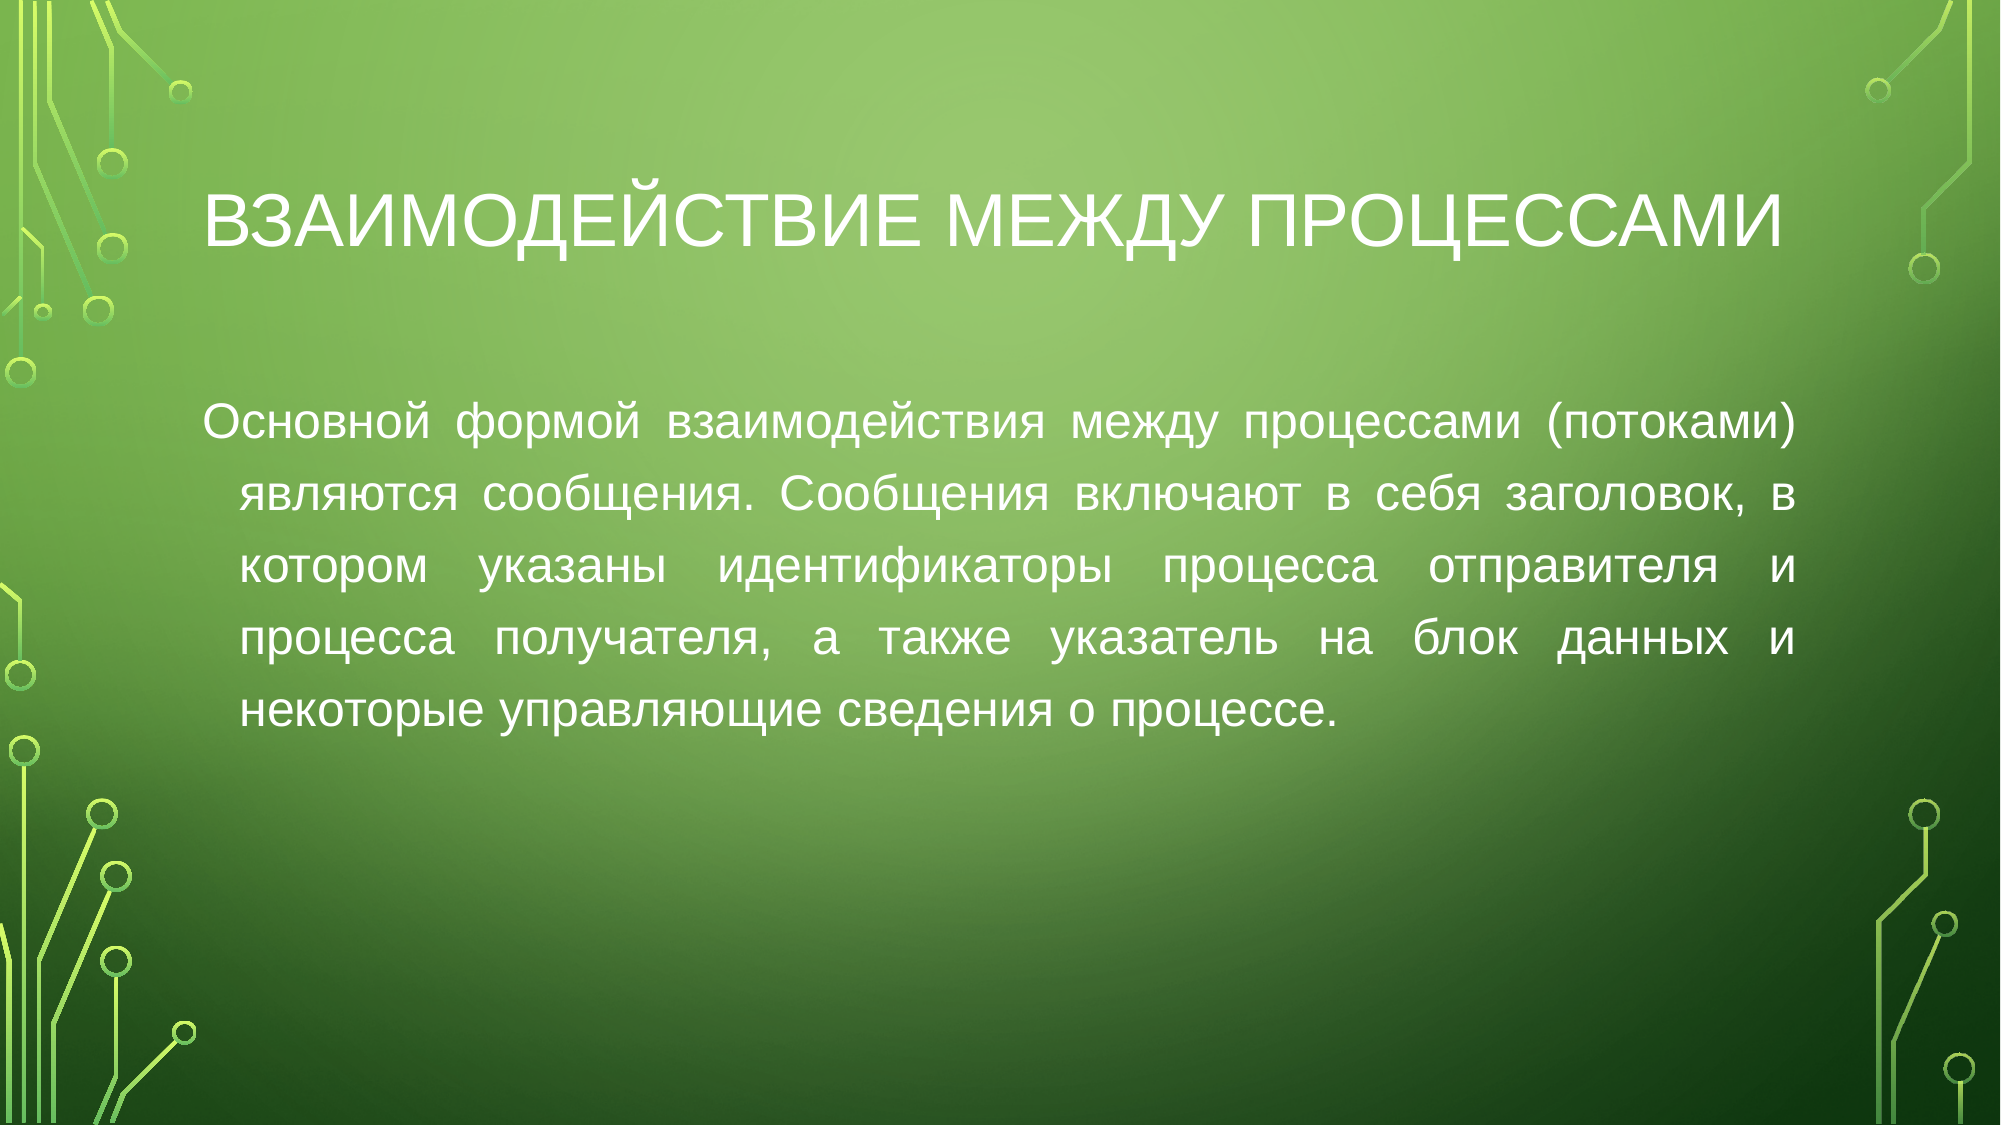

# Взаимодействие между процессами
Основной формой взаимодействия между процессами (потоками) являются сообщения. Сообщения включают в себя заголовок, в котором указаны идентификаторы процесса отправителя и процесса получателя, а также указатель на блок данных и некоторые управляющие сведения о процессе.